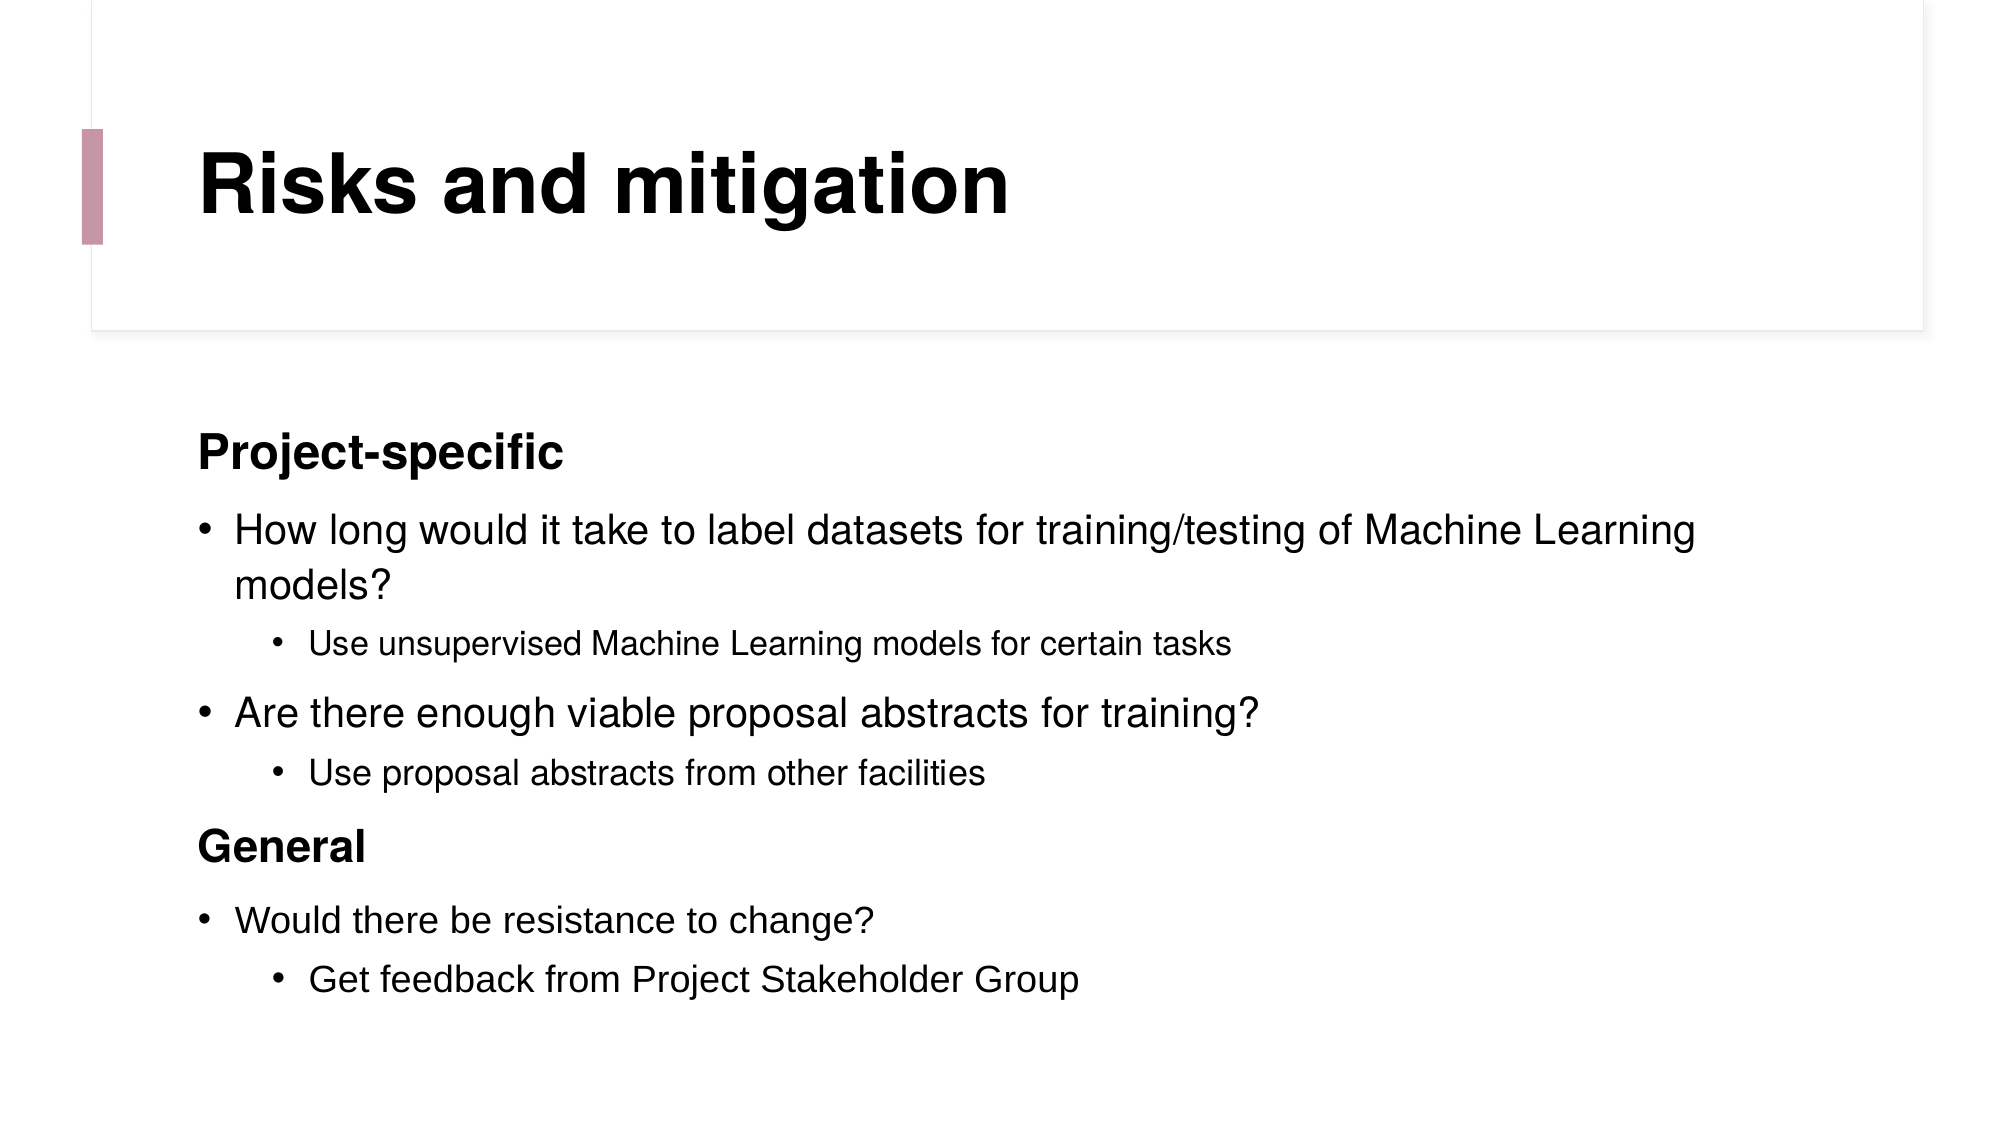

# Risks and mitigation
Project-specific
How long would it take to label datasets for training/testing of Machine Learning models?
Use unsupervised Machine Learning models for certain tasks
Are there enough viable proposal abstracts for training?
Use proposal abstracts from other facilities
General
Would there be resistance to change?
Get feedback from Project Stakeholder Group